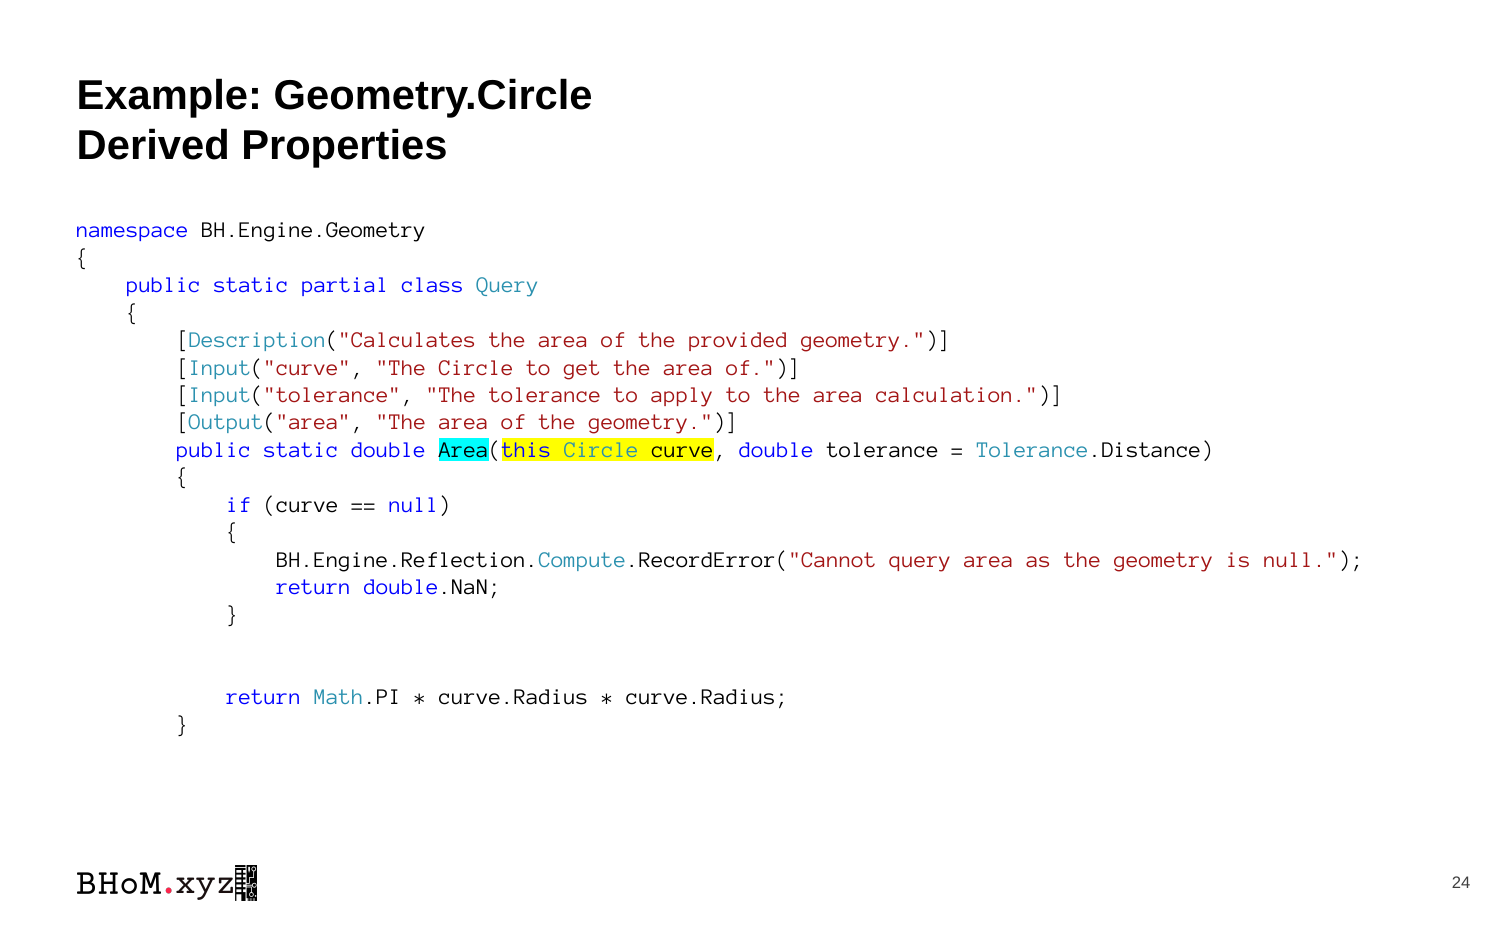

# Example: Geometry.Circle Derived Properties
namespace BH.Engine.Geometry
{
    public static partial class Query
    {
        [Description("Calculates the area of the provided geometry.")]
        [Input("curve", "The Circle to get the area of.")]
        [Input("tolerance", "The tolerance to apply to the area calculation.")]
        [Output("area", "The area of the geometry.")]
        public static double Area(this Circle curve, double tolerance = Tolerance.Distance)
        {
            if (curve == null)
            {
                BH.Engine.Reflection.Compute.RecordError("Cannot query area as the geometry is null.");
                return double.NaN;
            }

            return Math.PI * curve.Radius * curve.Radius;
        }
24